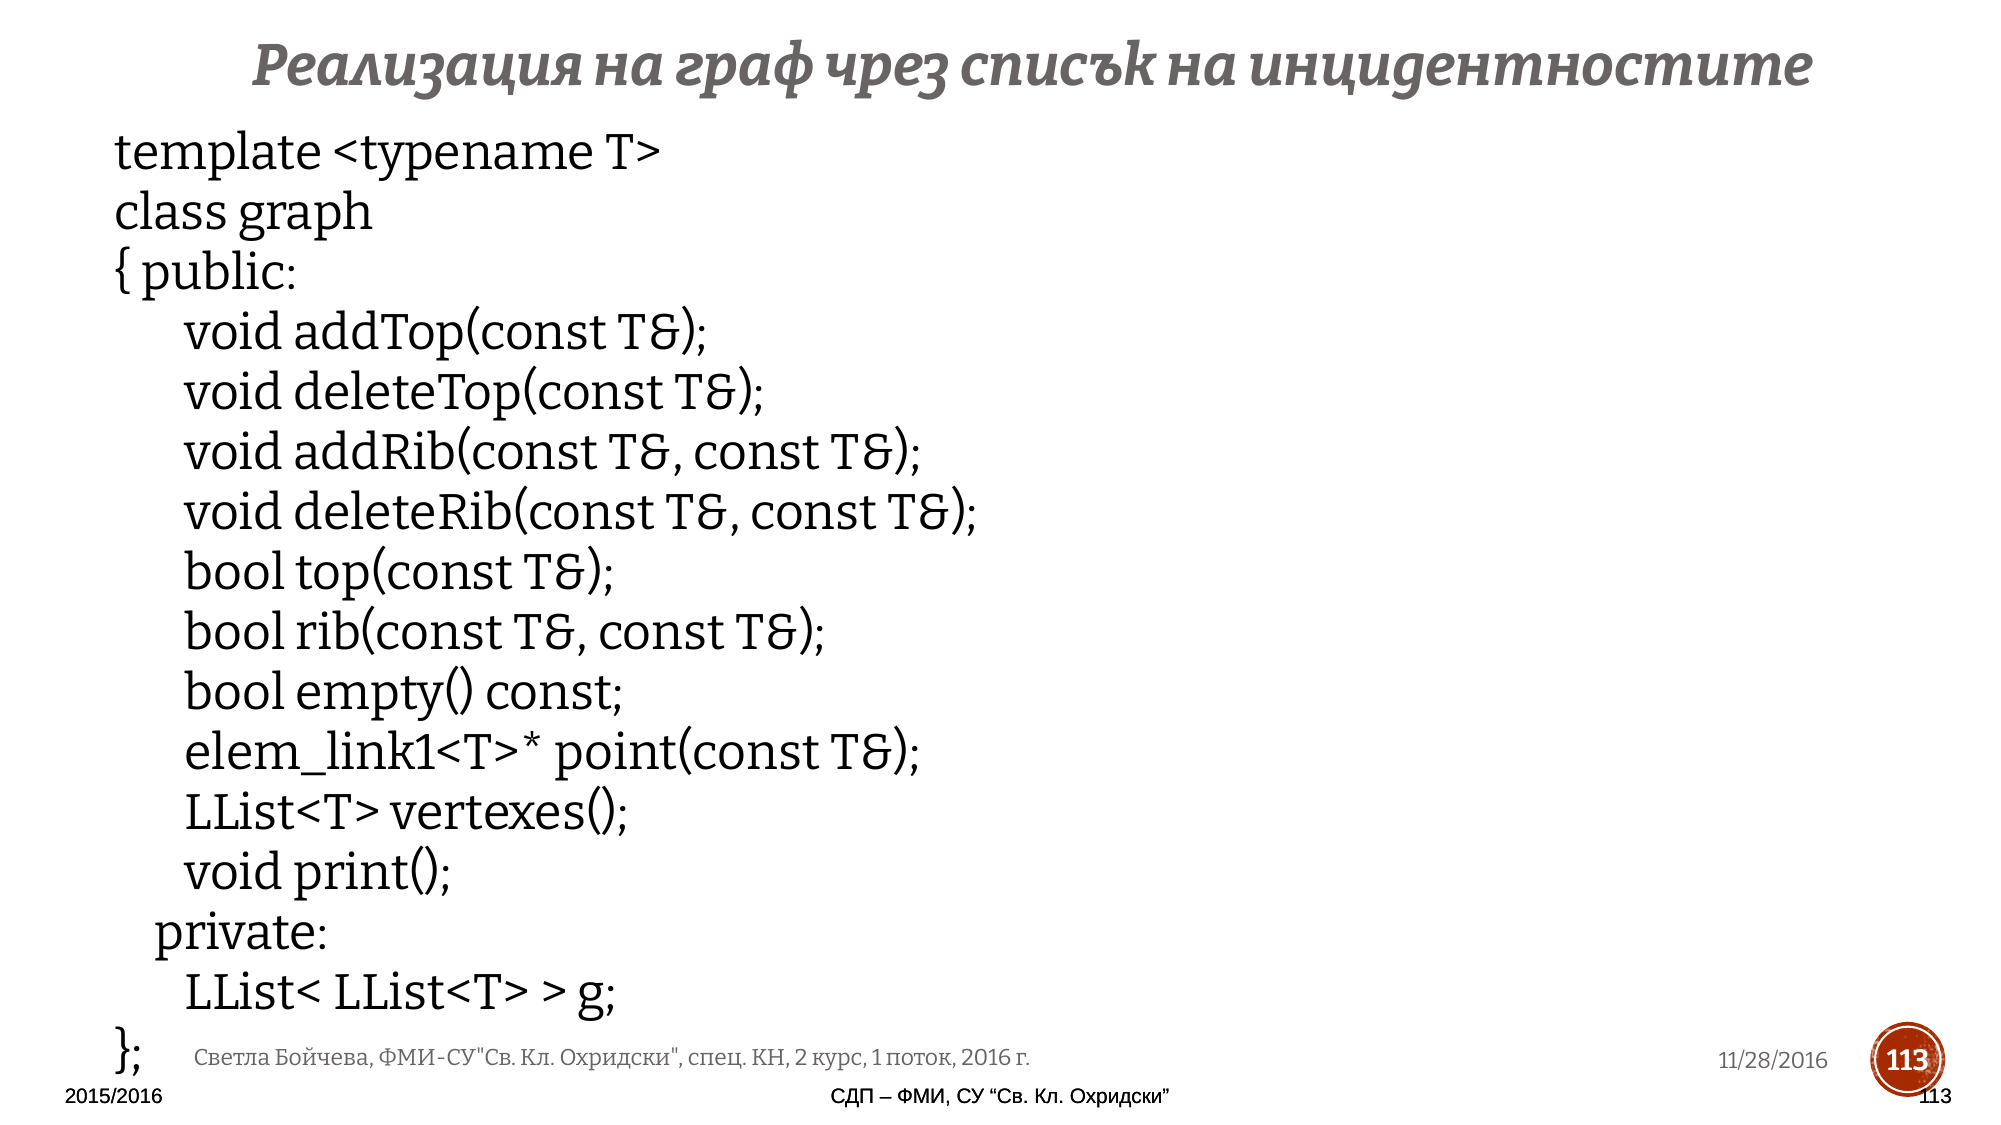

Реализация на граф чрез списък на инцидентностите
template <typename T>
class graph
{ public:
       void addTop(const T&);
       void deleteTop(const T&);
       void addRib(const T&, const T&);
       void deleteRib(const T&, const T&);
       bool top(const T&);
       bool rib(const T&, const T&);
       bool empty() const;
       elem_link1<T>* point(const T&);
       LList<T> vertexes();
       void print();
    private:
       LList< LList<T> > g;
};

Светла Бойчева, ФМИ-СУ"Св. Кл. Охридски", спец. КН, 2 курс, 1 поток, 2016 г.
11/28/2016
113
2015/2016
2015/2016
СДП – ФМИ, СУ “Св. Кл. Охридски”
СДП – ФМИ, СУ “Св. Кл. Охридски”
113
113